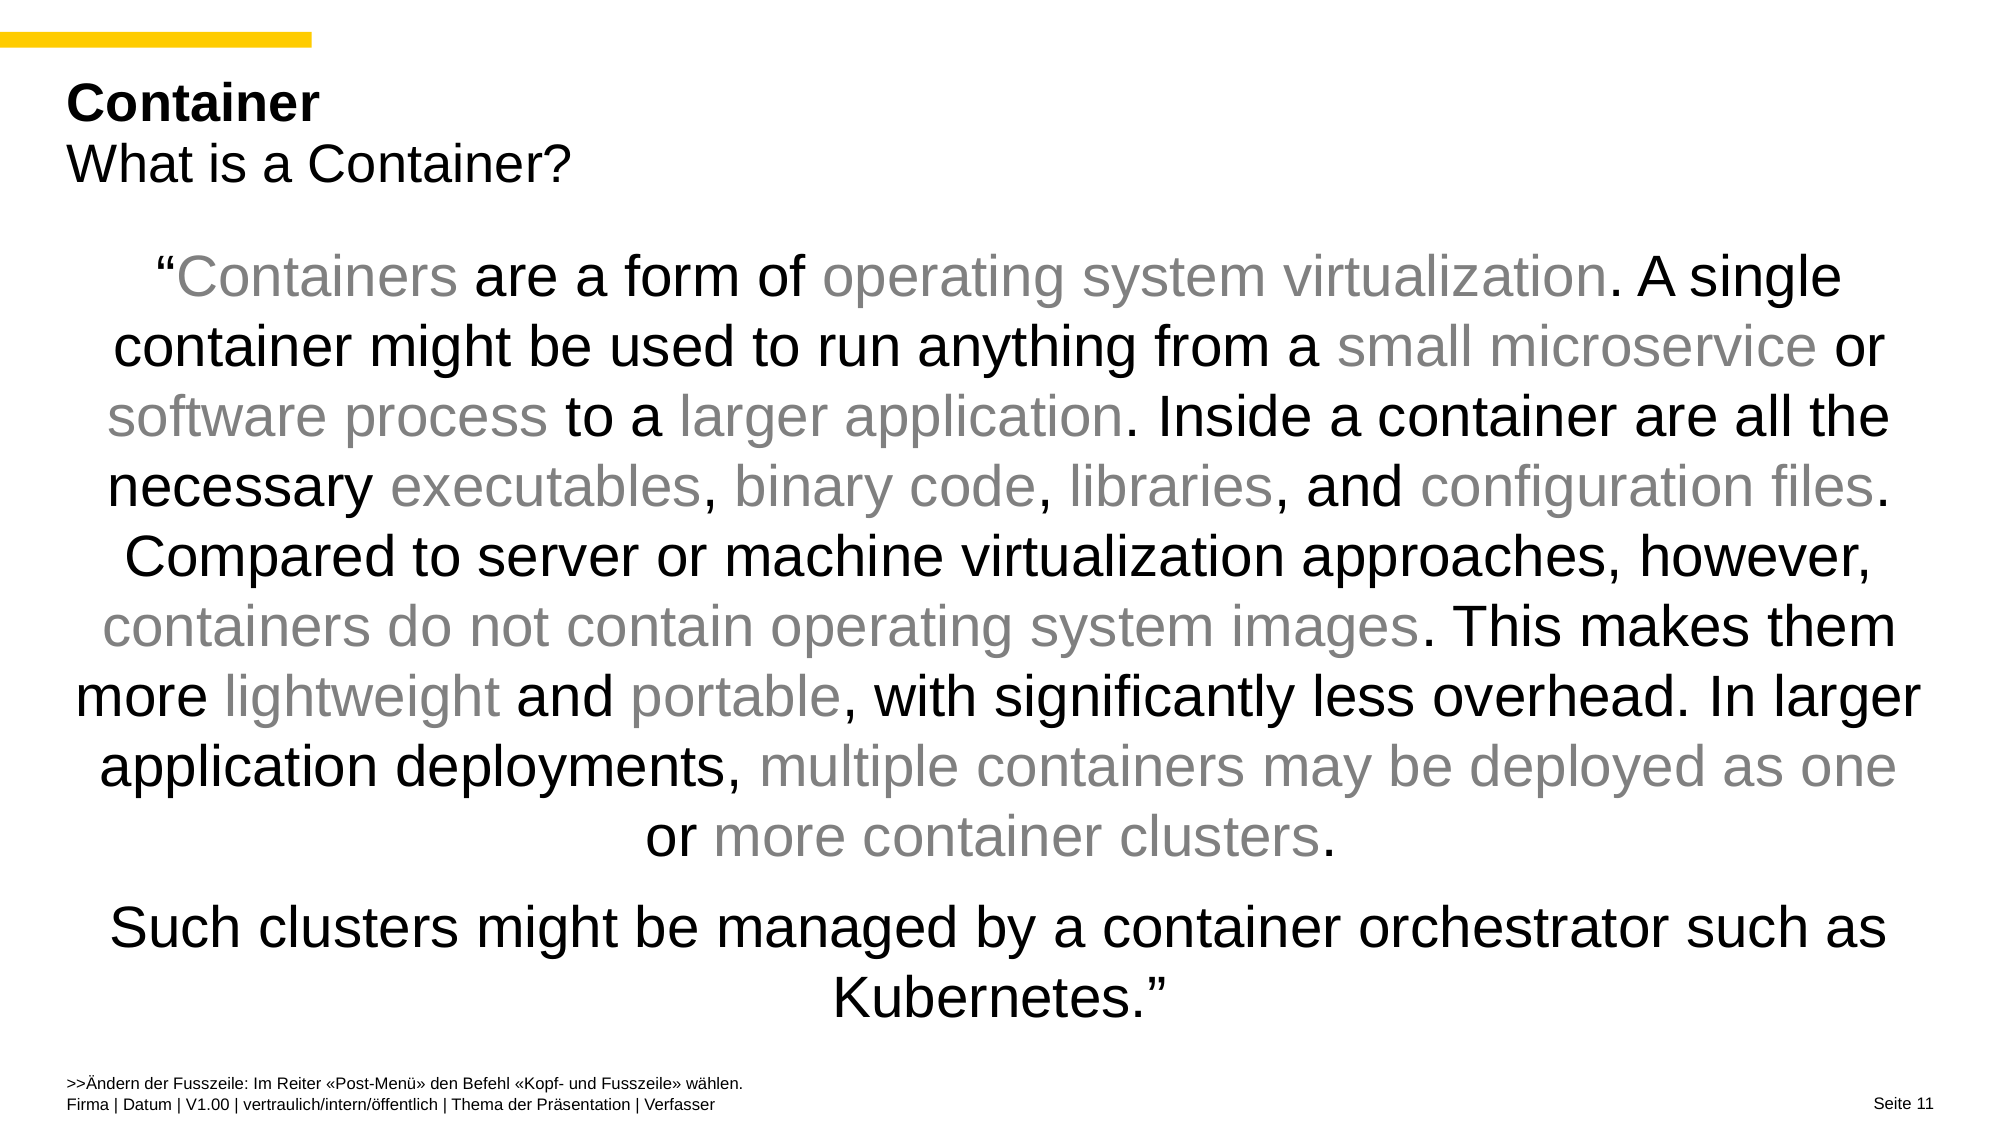

# Container What is a Container?
“Containers are a form of operating system virtualization. A single container might be used to run anything from a small microservice or software process to a larger application. Inside a container are all the necessary executables, binary code, libraries, and configuration files. Compared to server or machine virtualization approaches, however, containers do not contain operating system images. This makes them more lightweight and portable, with significantly less overhead. In larger application deployments, multiple containers may be deployed as one or more container clusters.
Such clusters might be managed by a container orchestrator such as Kubernetes.”
>>Ändern der Fusszeile: Im Reiter «Post-Menü» den Befehl «Kopf- und Fusszeile» wählen.
Firma | Datum | V1.00 | vertraulich/intern/öffentlich | Thema der Präsentation | Verfasser
 Seite 11